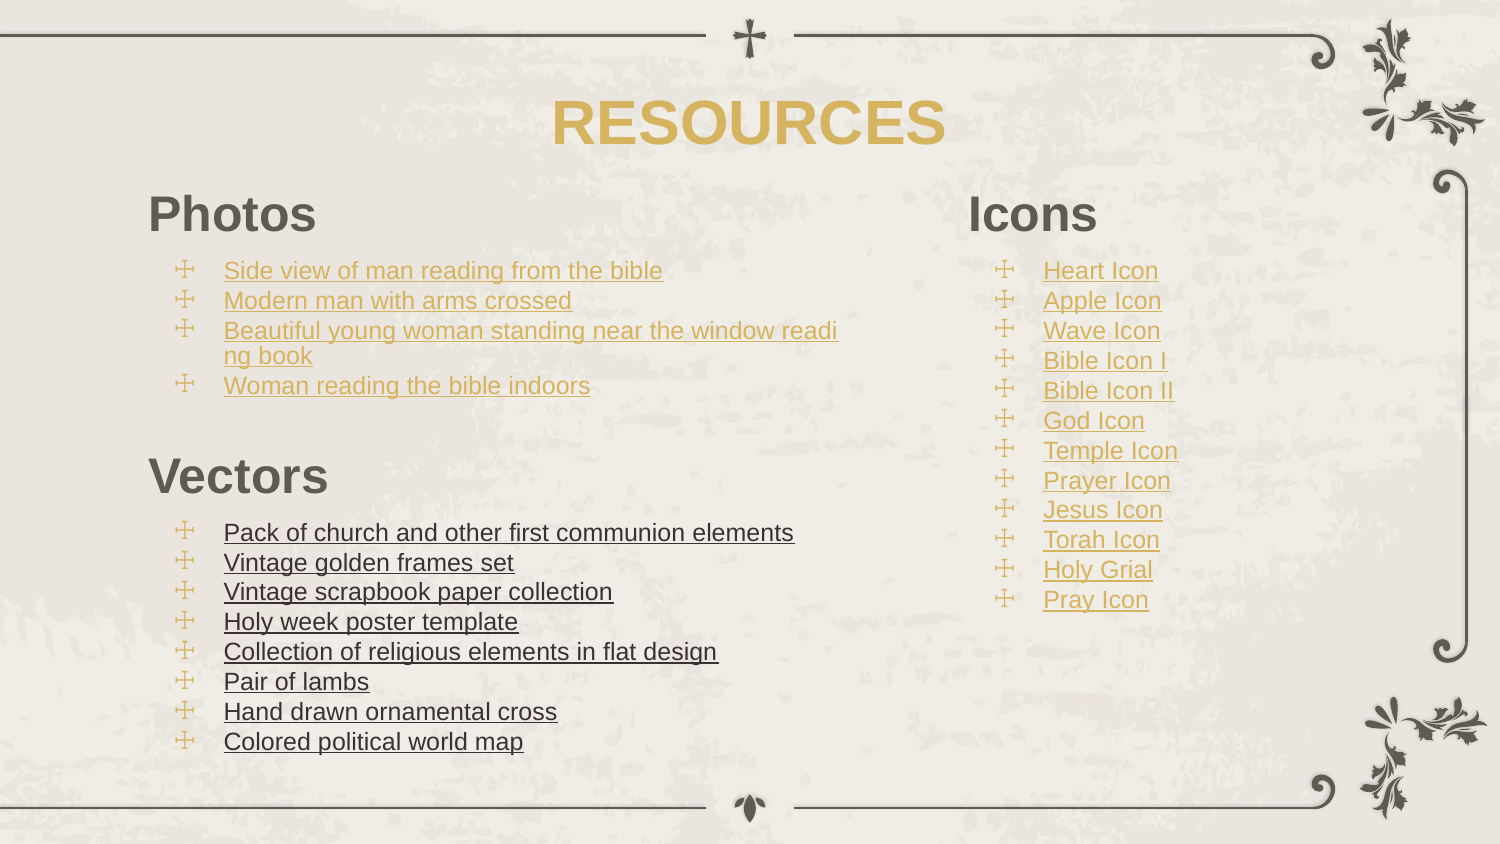

# RESOURCES
Photos
Icons
Side view of man reading from the bible
Modern man with arms crossed
Beautiful young woman standing near the window reading book
Woman reading the bible indoors
Heart Icon
Apple Icon
Wave Icon
Bible Icon I
Bible Icon II
God Icon
Temple Icon
Prayer Icon
Jesus Icon
Torah Icon
Holy Grial
Pray Icon
Vectors
Pack of church and other first communion elements
Vintage golden frames set
Vintage scrapbook paper collection
Holy week poster template
Collection of religious elements in flat design
Pair of lambs
Hand drawn ornamental cross
Colored political world map